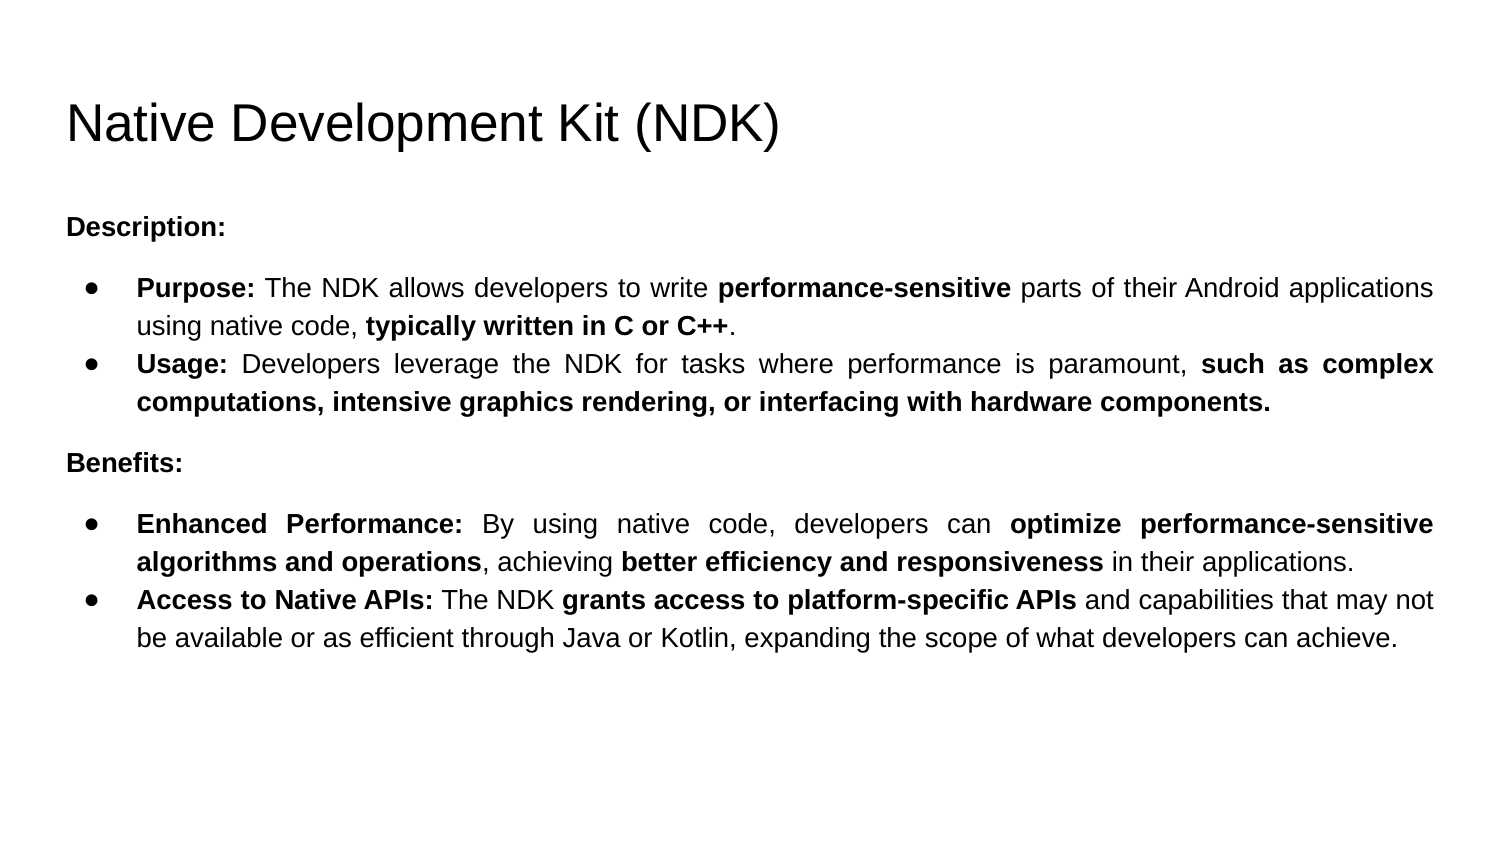

# Native Development Kit (NDK)
Description:
Purpose: The NDK allows developers to write performance-sensitive parts of their Android applications using native code, typically written in C or C++.
Usage: Developers leverage the NDK for tasks where performance is paramount, such as complex computations, intensive graphics rendering, or interfacing with hardware components.
Benefits:
Enhanced Performance: By using native code, developers can optimize performance-sensitive algorithms and operations, achieving better efficiency and responsiveness in their applications.
Access to Native APIs: The NDK grants access to platform-specific APIs and capabilities that may not be available or as efficient through Java or Kotlin, expanding the scope of what developers can achieve.